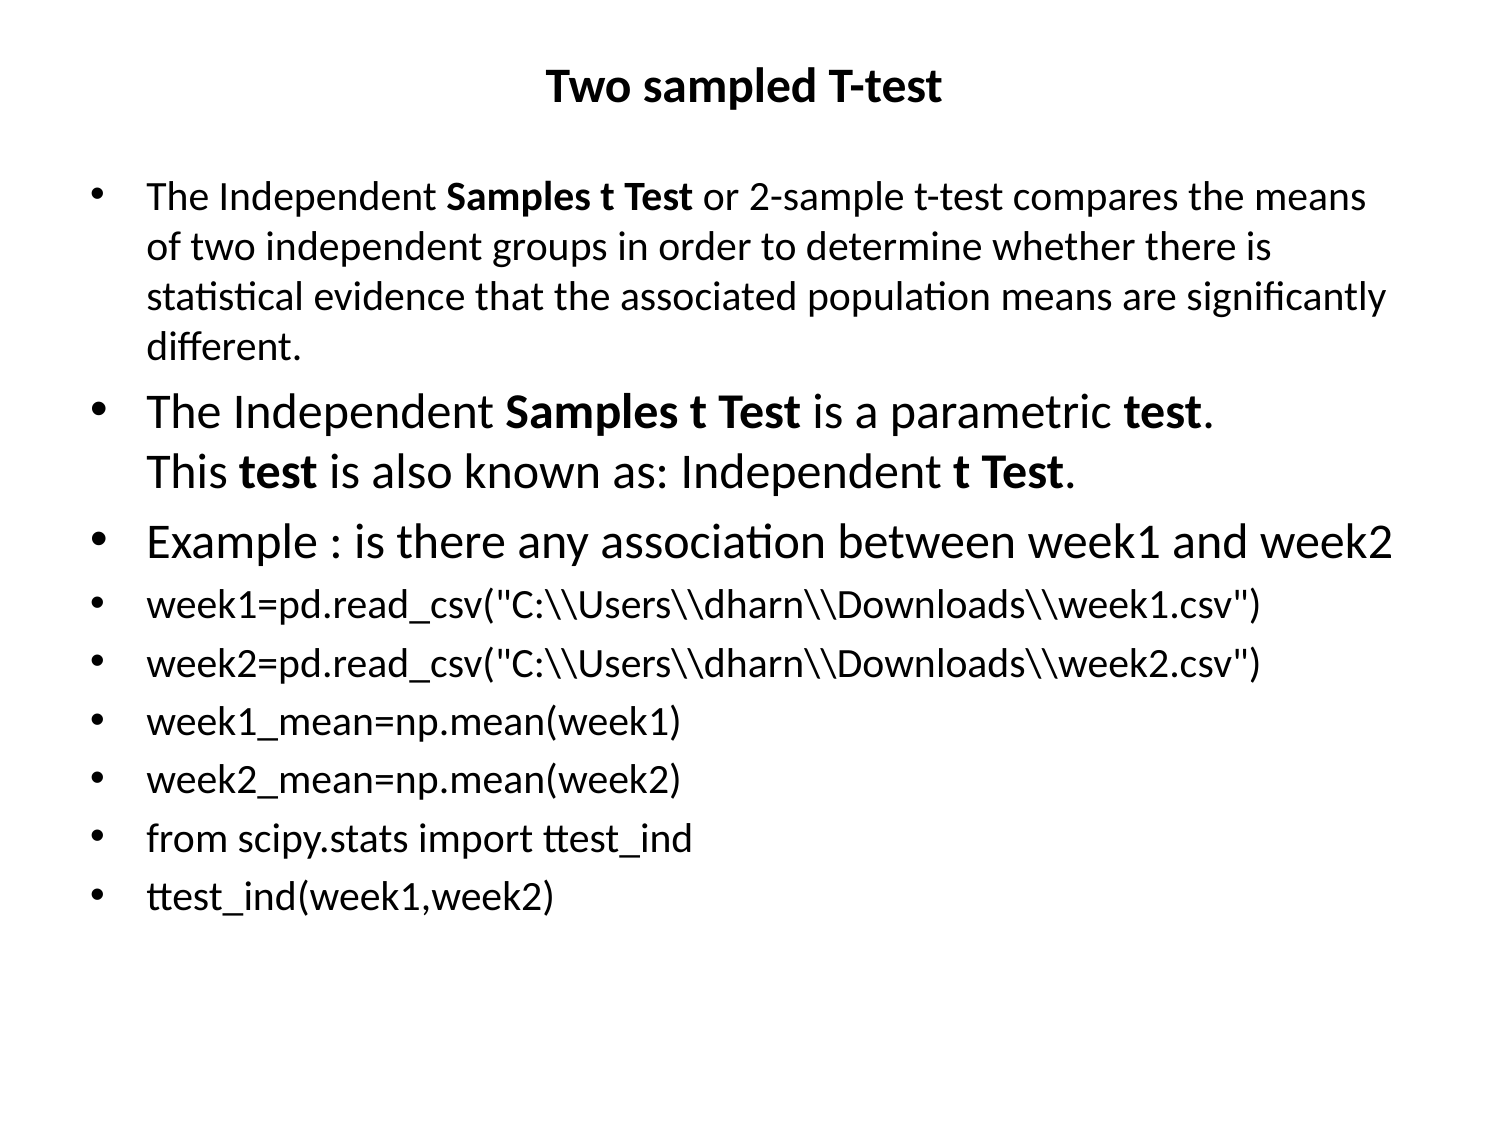

# Two sampled T-test
The Independent Samples t Test or 2-sample t-test compares the means of two independent groups in order to determine whether there is statistical evidence that the associated population means are significantly different.
The Independent Samples t Test is a parametric test. This test is also known as: Independent t Test.
Example : is there any association between week1 and week2
week1=pd.read_csv("C:\\Users\\dharn\\Downloads\\week1.csv")
week2=pd.read_csv("C:\\Users\\dharn\\Downloads\\week2.csv")
week1_mean=np.mean(week1)
week2_mean=np.mean(week2)
from scipy.stats import ttest_ind
ttest_ind(week1,week2)